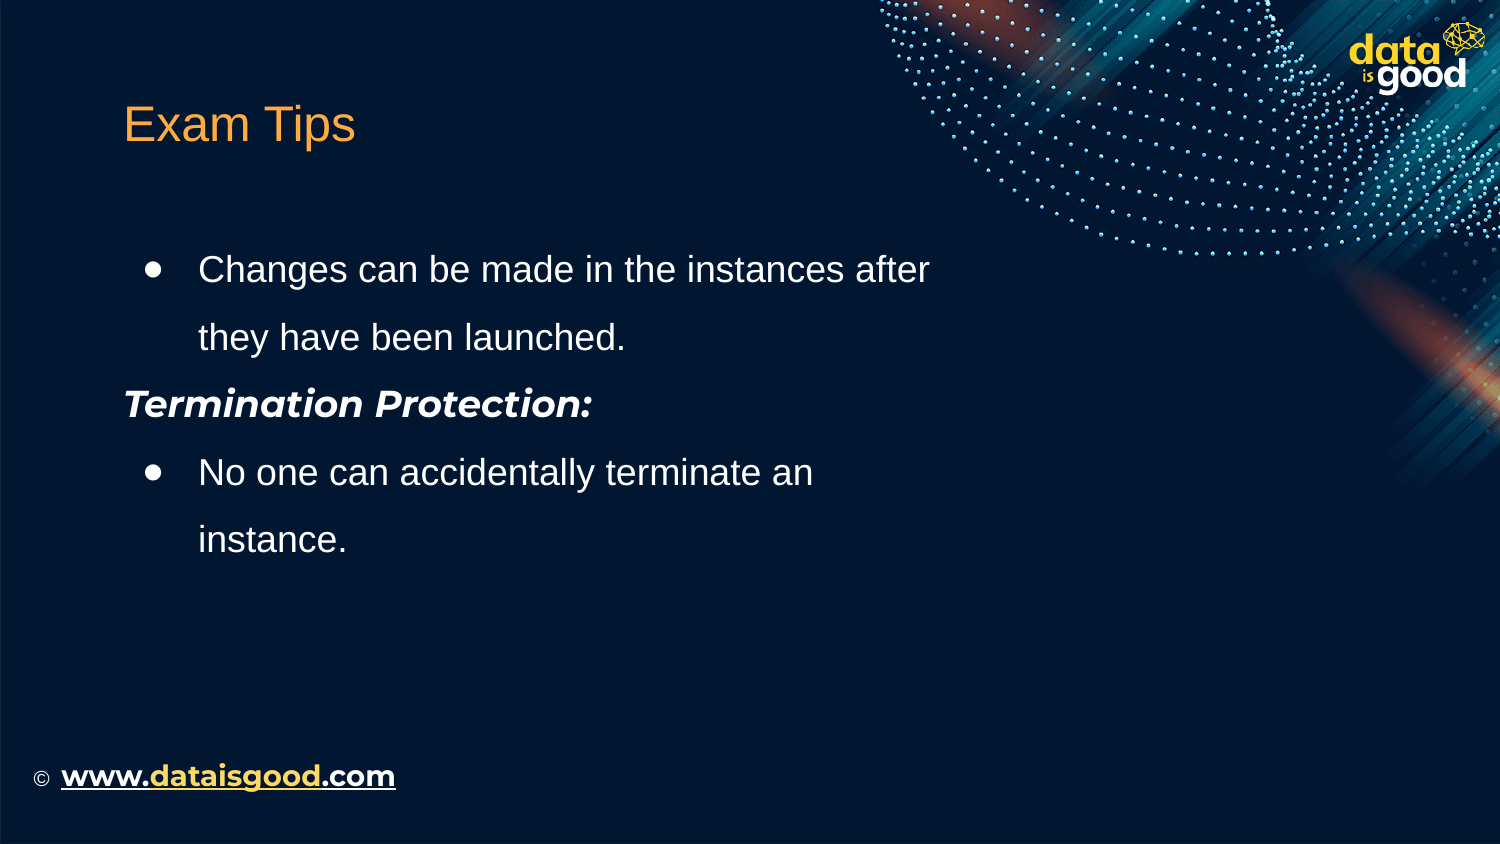

# Exam Tips
Changes can be made in the instances after they have been launched.
Termination Protection:
No one can accidentally terminate an instance.